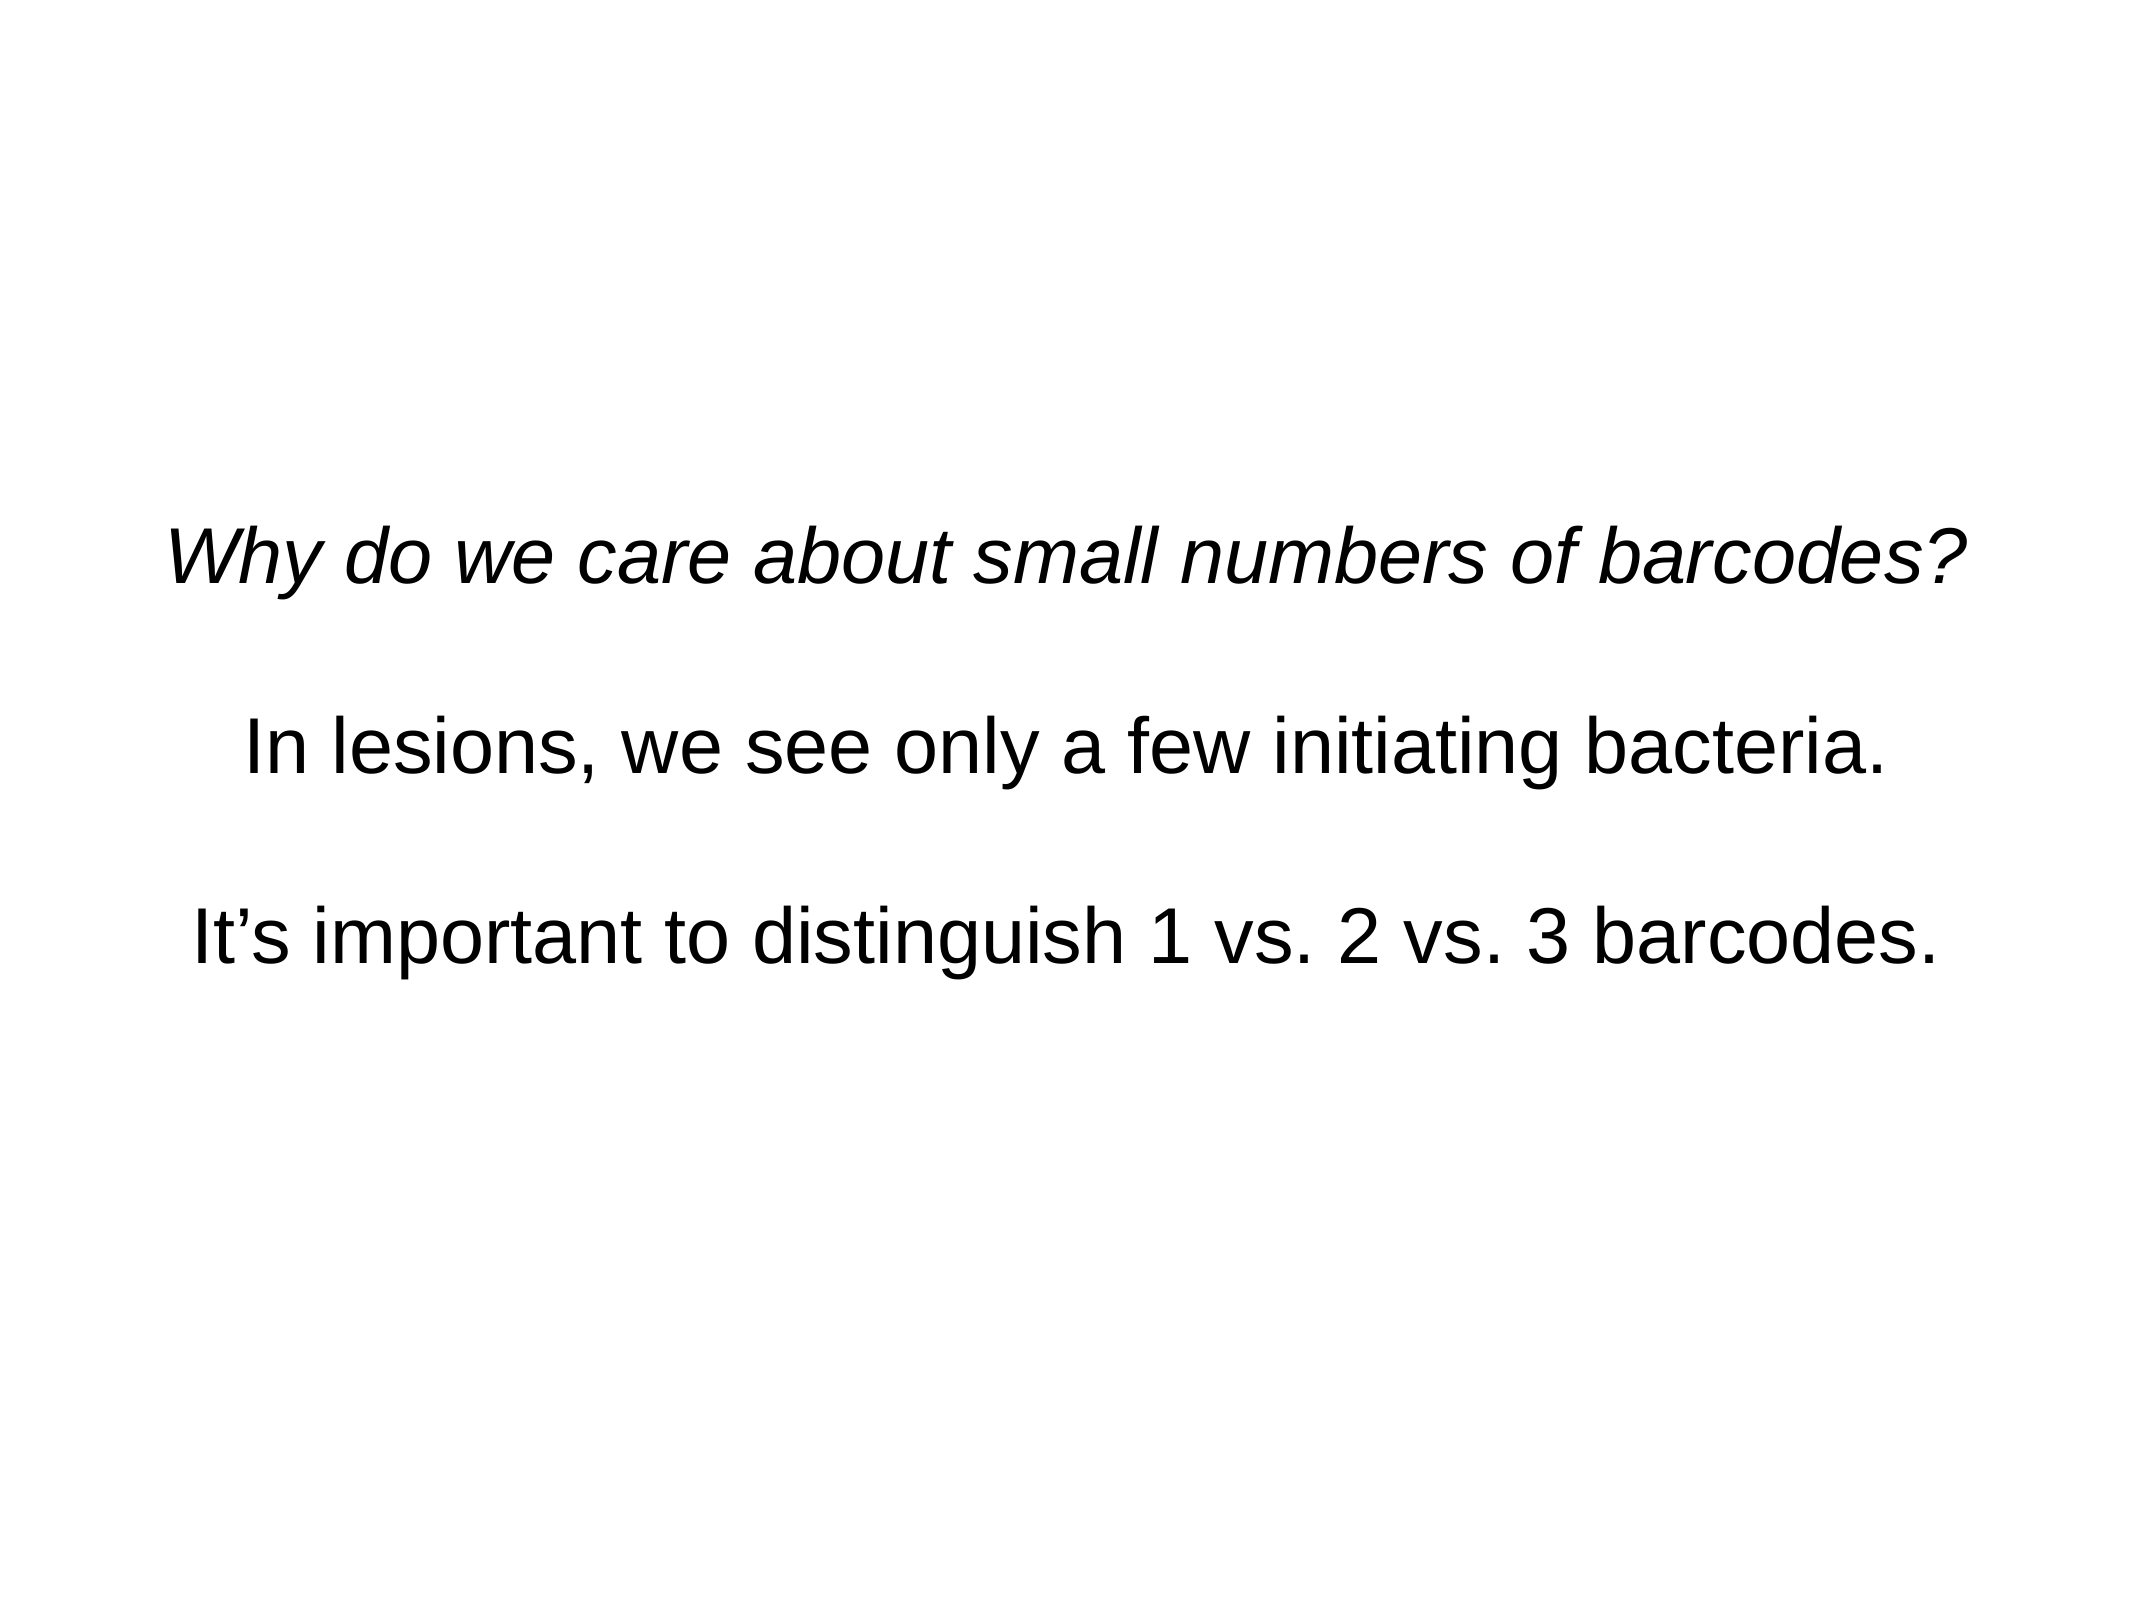

Why do we care about small numbers of barcodes?

In lesions, we see only a few initiating bacteria.

It’s important to distinguish 1 vs. 2 vs. 3 barcodes.